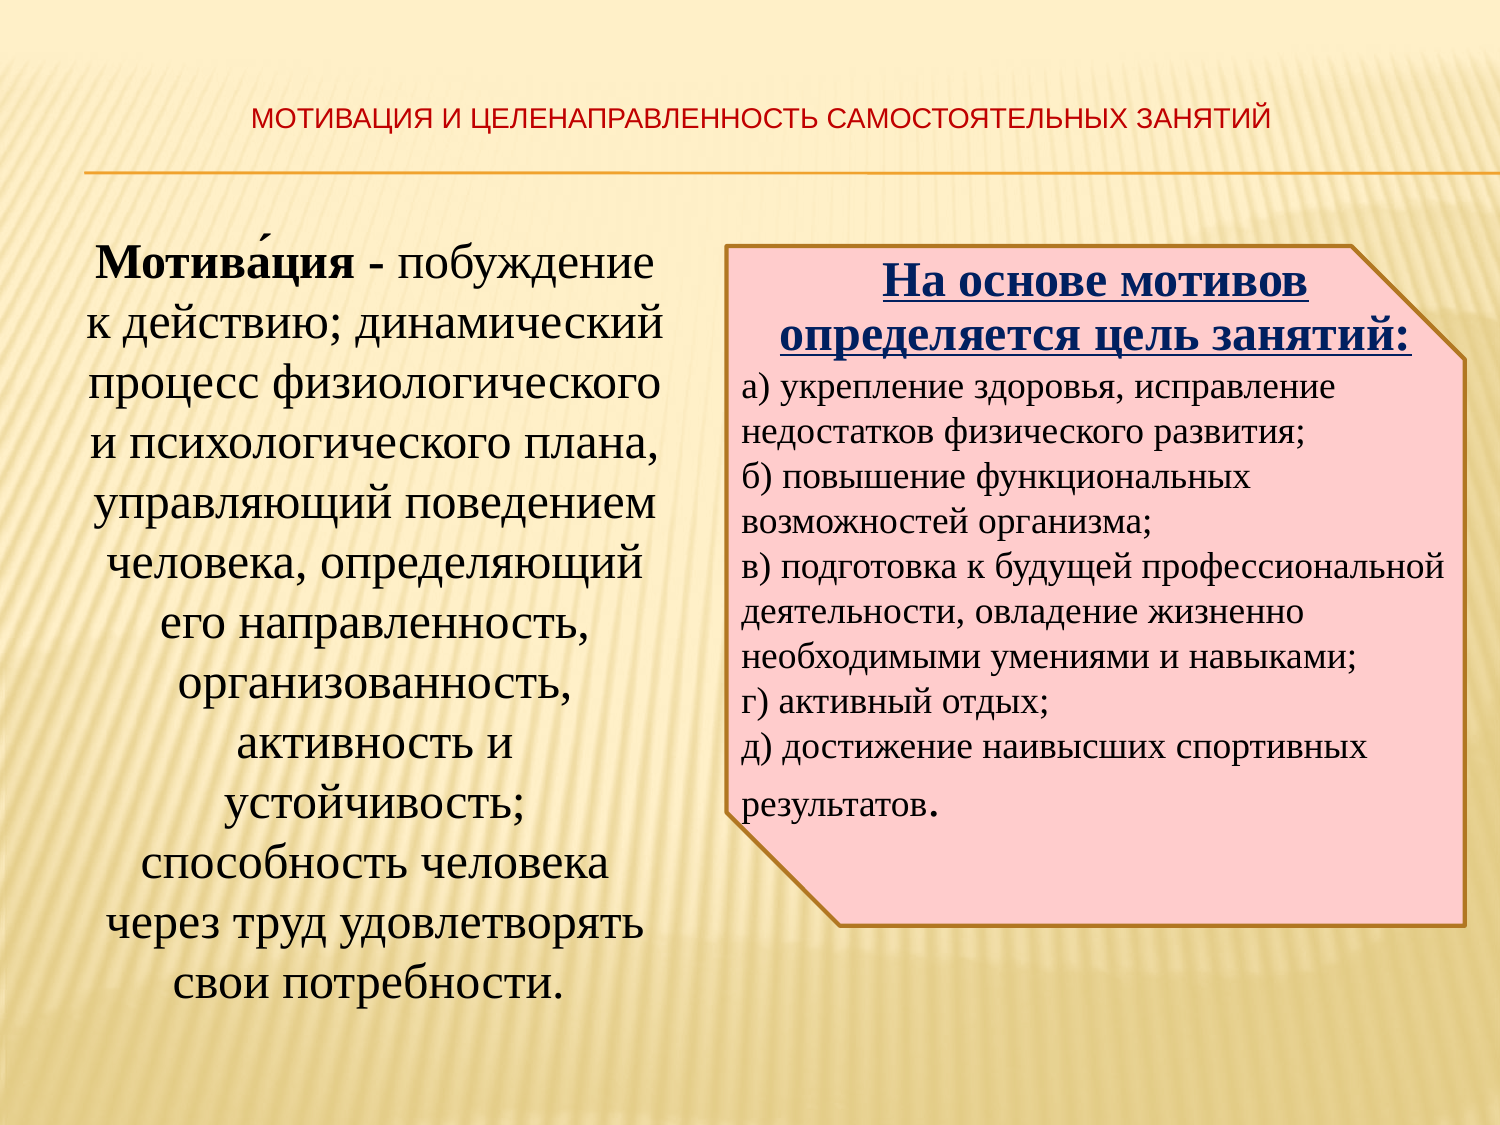

# Мотивация и целенаправленность самостоятельных занятий
Мотива́ция - побуждение к действию; динамический процесс физиологического и психологического плана, управляющий поведением человека, определяющий его направленность, организованность, активность и устойчивость; способность человека через труд удовлетворять свои потребности.

На основе мотивов определяется цель занятий:
а) укрепление здоровья, исправление недостатков физического развития;
б) повышение функциональных возможностей организма;
в) подготовка к будущей профессиональной деятельности, овладение жизненно необходимыми умениями и навыками;
г) активный отдых;
д) достижение наивысших спортивных результатов.